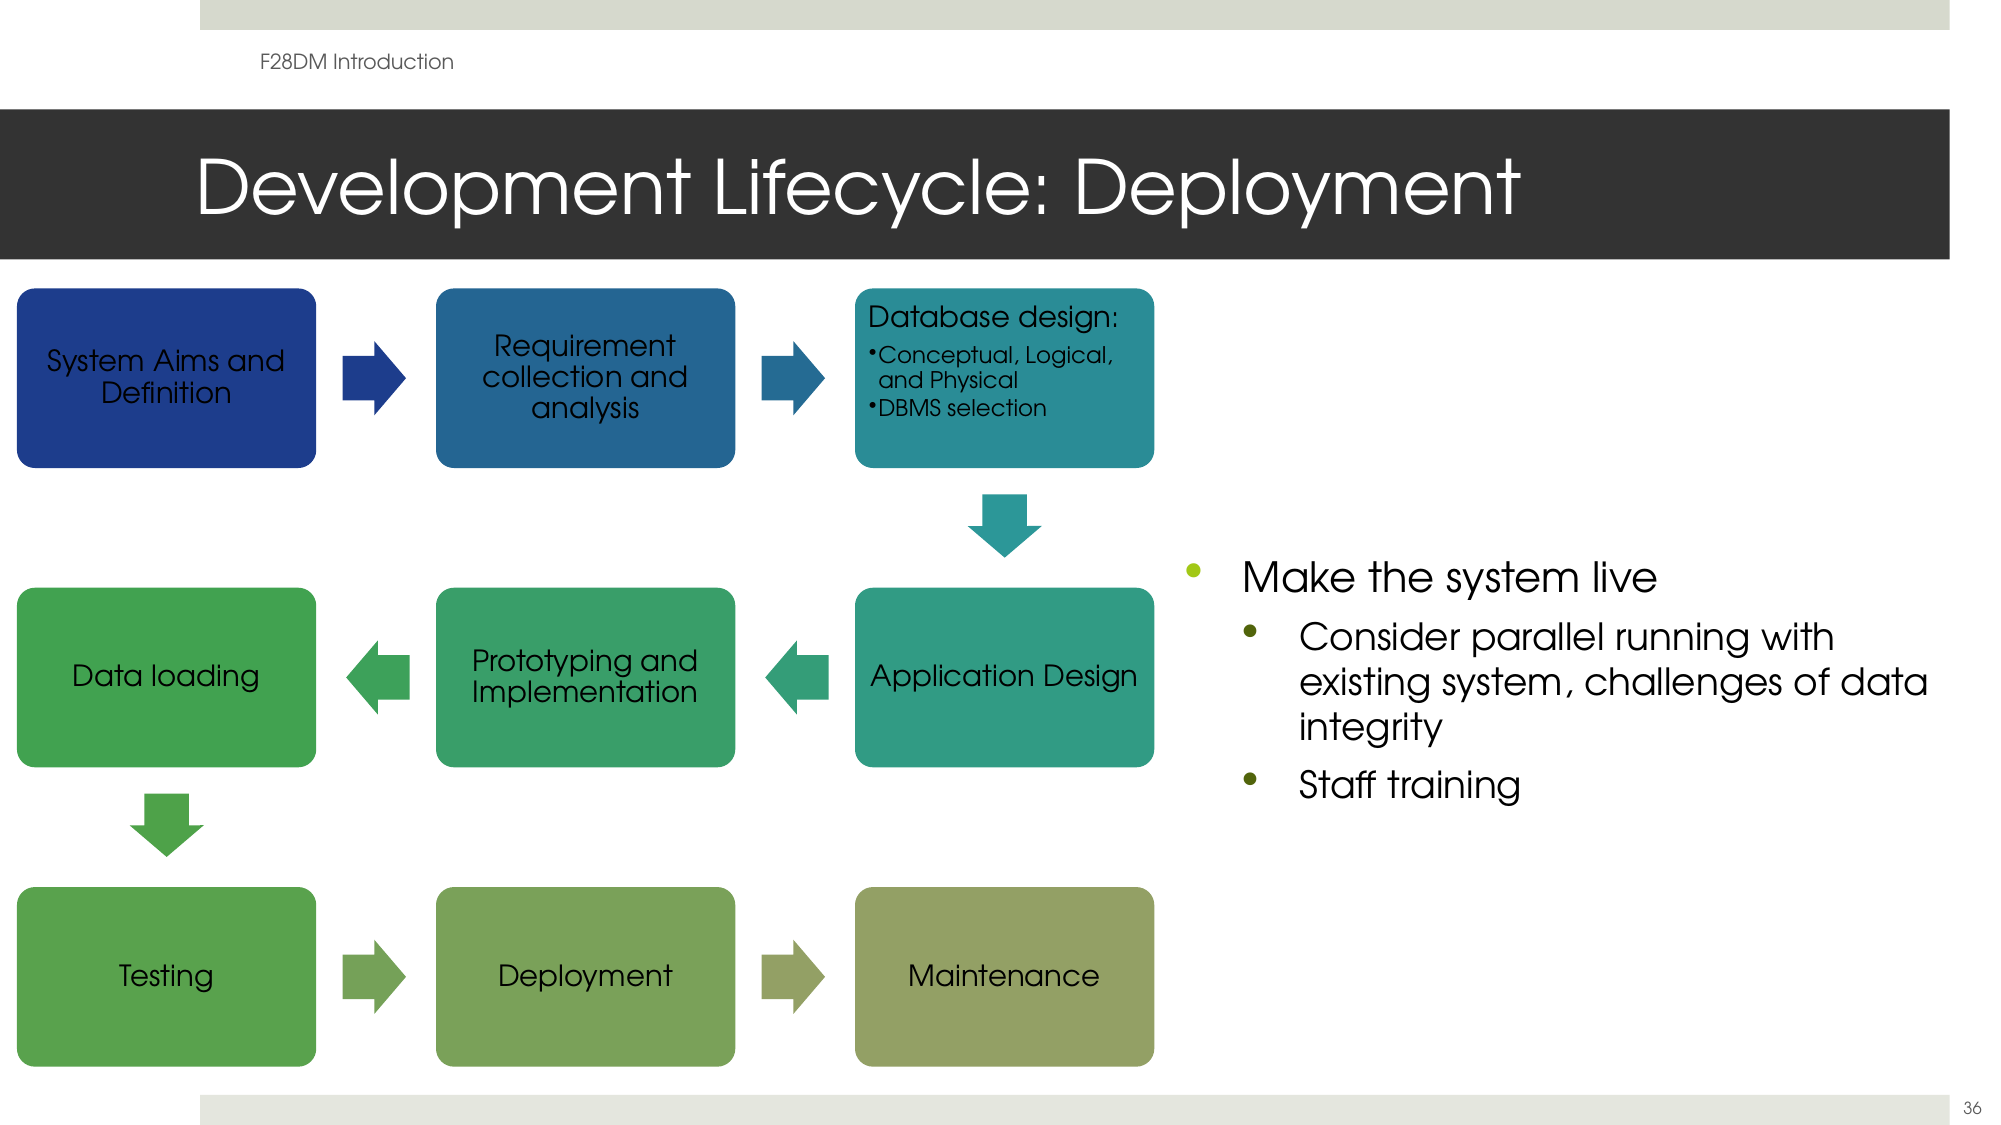

F28DM Introduction

# Development Lifecycle: Deployment
Make the system live
Consider parallel running with existing system, challenges of data integrity
Staff training
System Aims and Definition
Requirement collection and analysis
Database design:
Conceptual, Logical, and Physical
DBMS selection

Data loading
Prototyping and Implementation
Application Design

Testing
Deployment
Maintenance

36